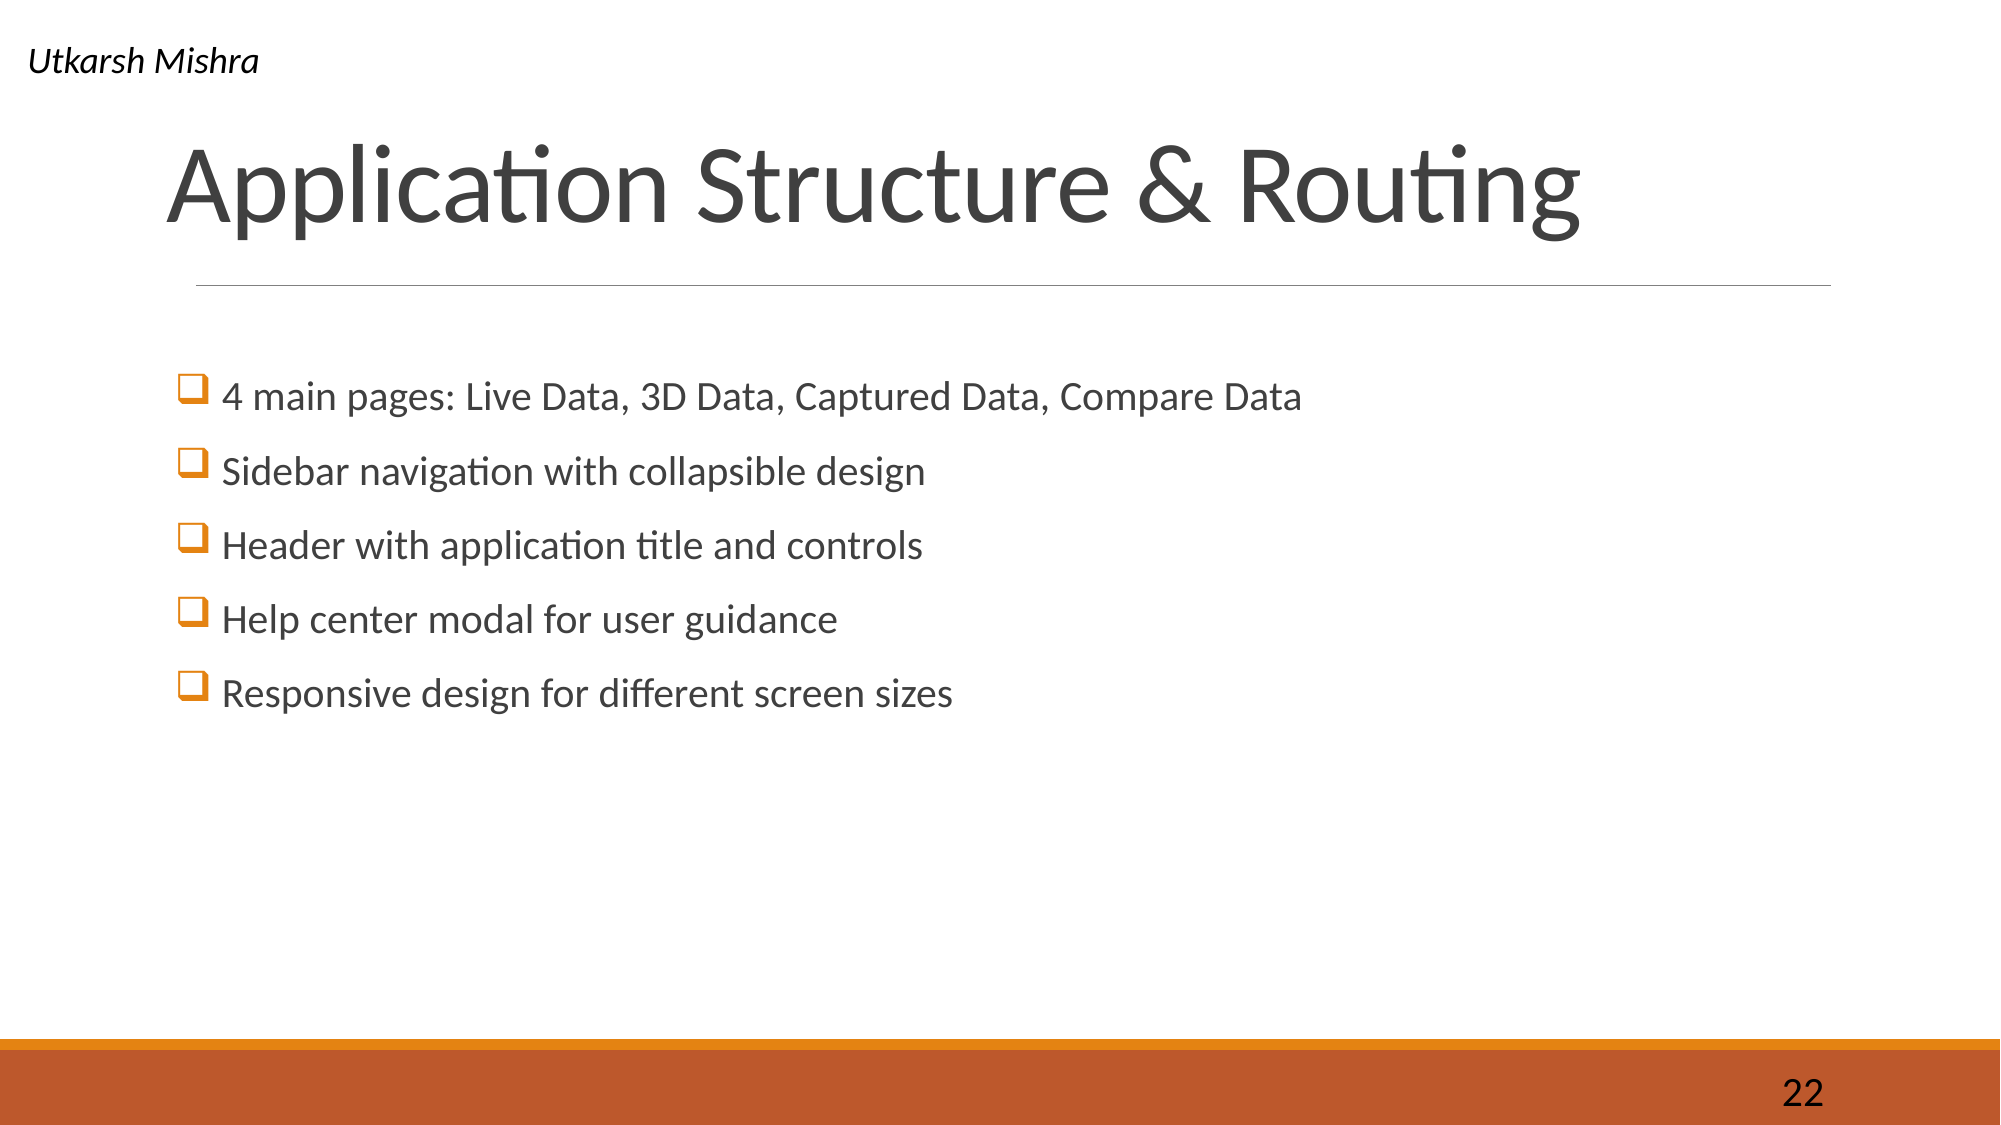

# Application Structure & Routing
Utkarsh Mishra
 4 main pages: Live Data, 3D Data, Captured Data, Compare Data
 Sidebar navigation with collapsible design
 Header with application title and controls
 Help center modal for user guidance
 Responsive design for different screen sizes

22